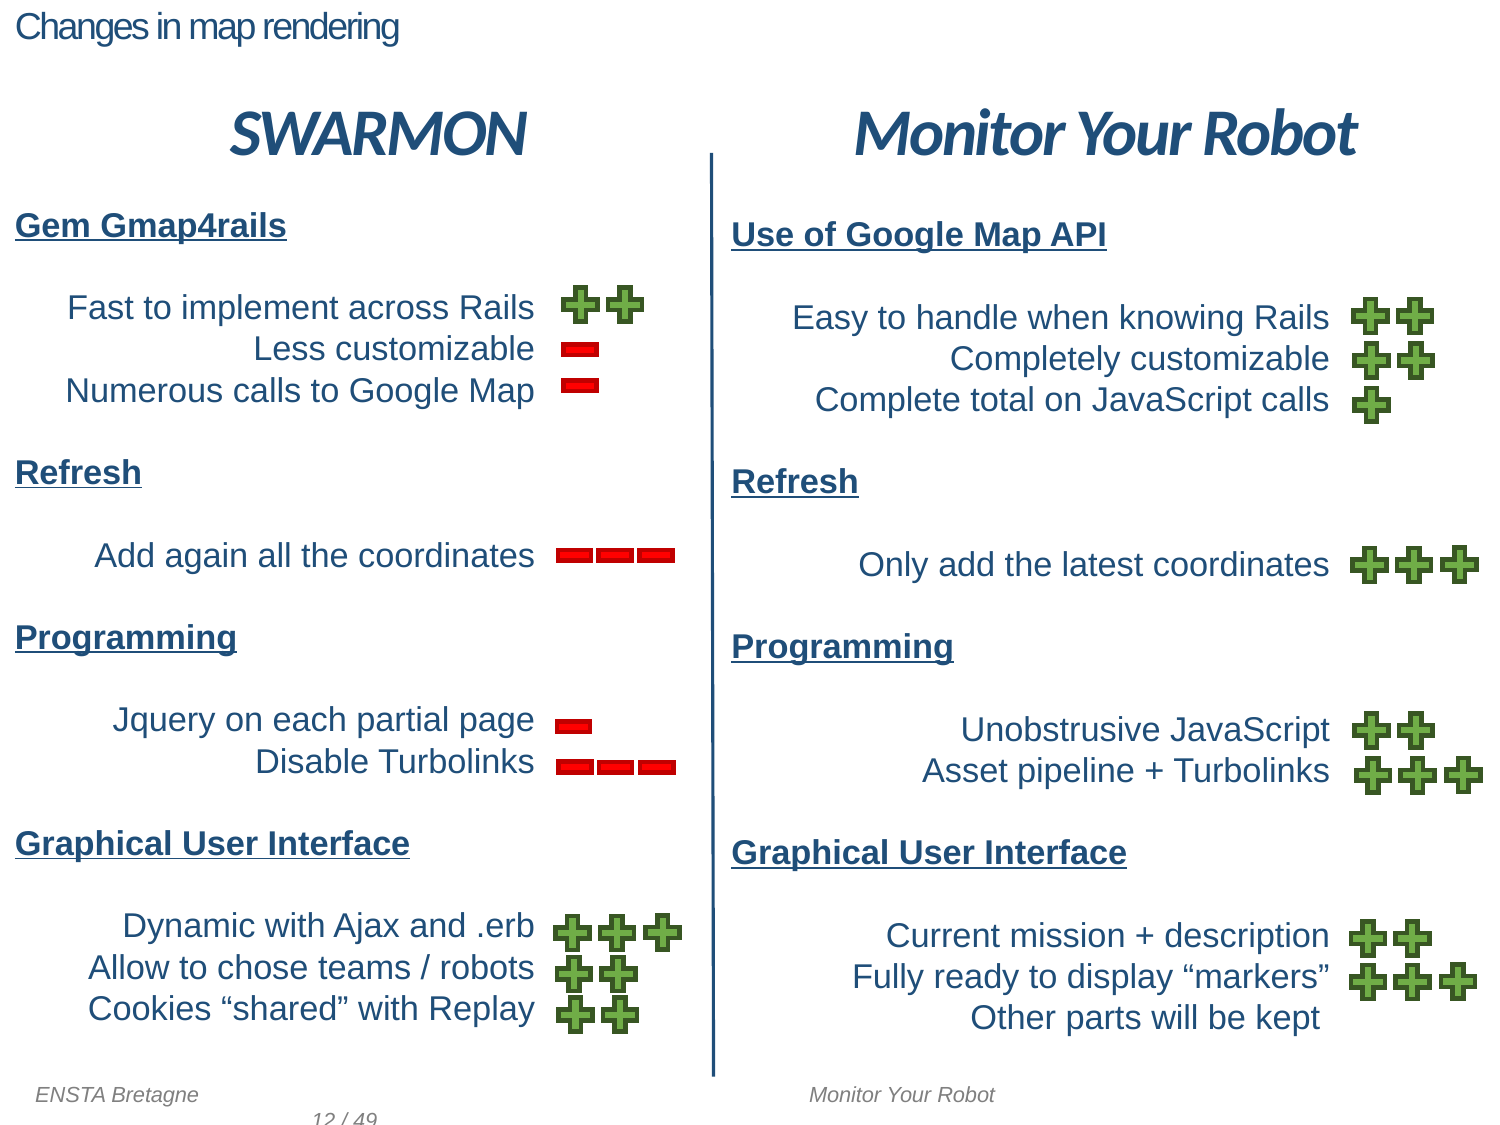

Changes in map rendering
	     SWARMON 		       Monitor Your Robot
Gem Gmap4rails

Fast to implement across Rails
Less customizable
Numerous calls to Google Map

Refresh

Add again all the coordinates

Programming

Jquery on each partial page
Disable Turbolinks

Graphical User Interface

Dynamic with Ajax and .erb
Allow to chose teams / robots
Cookies “shared” with Replay
Use of Google Map API

Easy to handle when knowing Rails
Completely customizable
Complete total on JavaScript calls

Refresh

Only add the latest coordinates

Programming

Unobstrusive JavaScript
Asset pipeline + Turbolinks

Graphical User Interface

Current mission + description
Fully ready to display “markers”
Other parts will be kept

    ENSTA Bretagne 				        Monitor Your Robot 					12 / 49